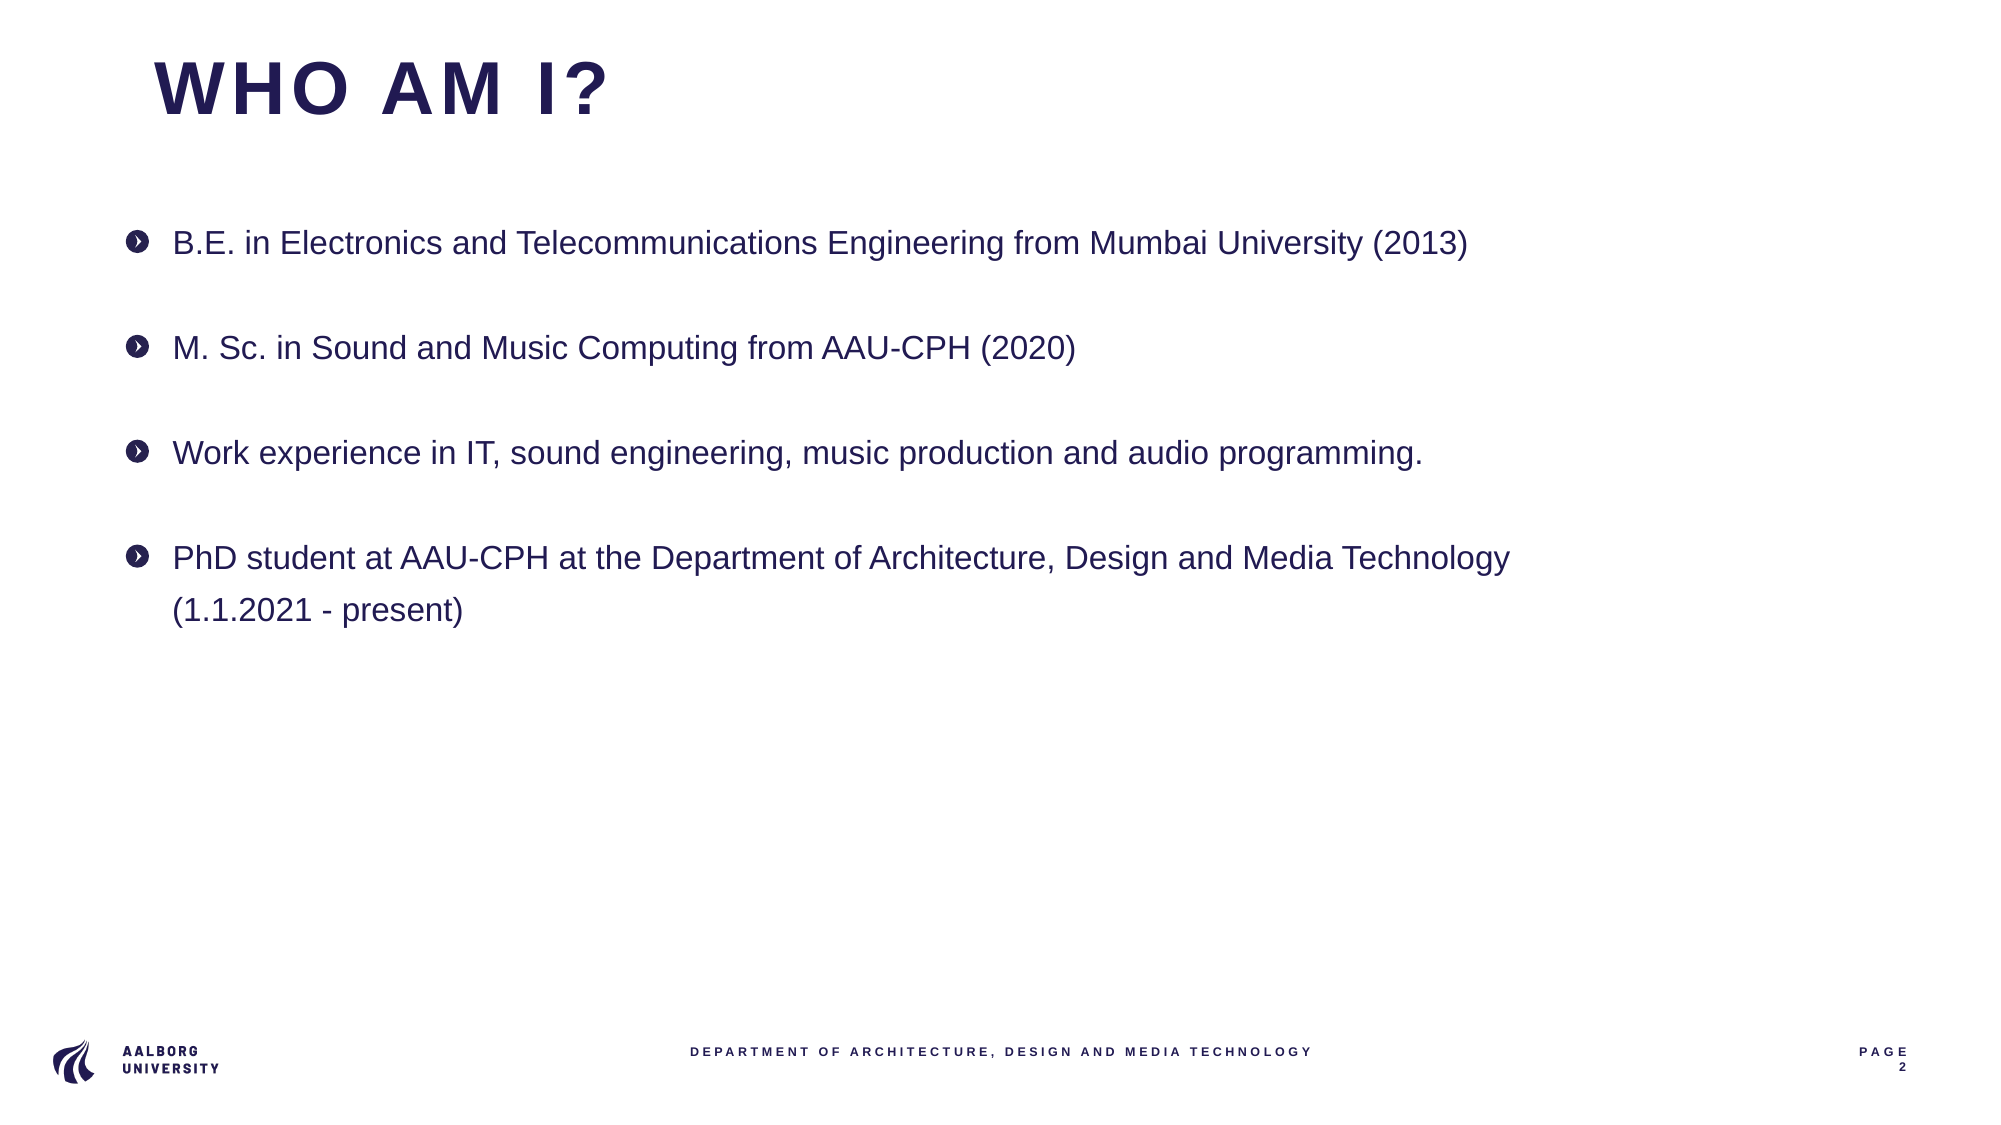

# WHO AM I?
B.E. in Electronics and Telecommunications Engineering from Mumbai University (2013)

M. Sc. in Sound and Music Computing from AAU-CPH (2020)

Work experience in IT, sound engineering, music production and audio programming.

PhD student at AAU-CPH at the Department of Architecture, Design and Media Technology
     (1.1.2021 - present)
DEPARTMENT OF ARCHITECTURE, DESIGN AND MEDIA TECHNOLOGY